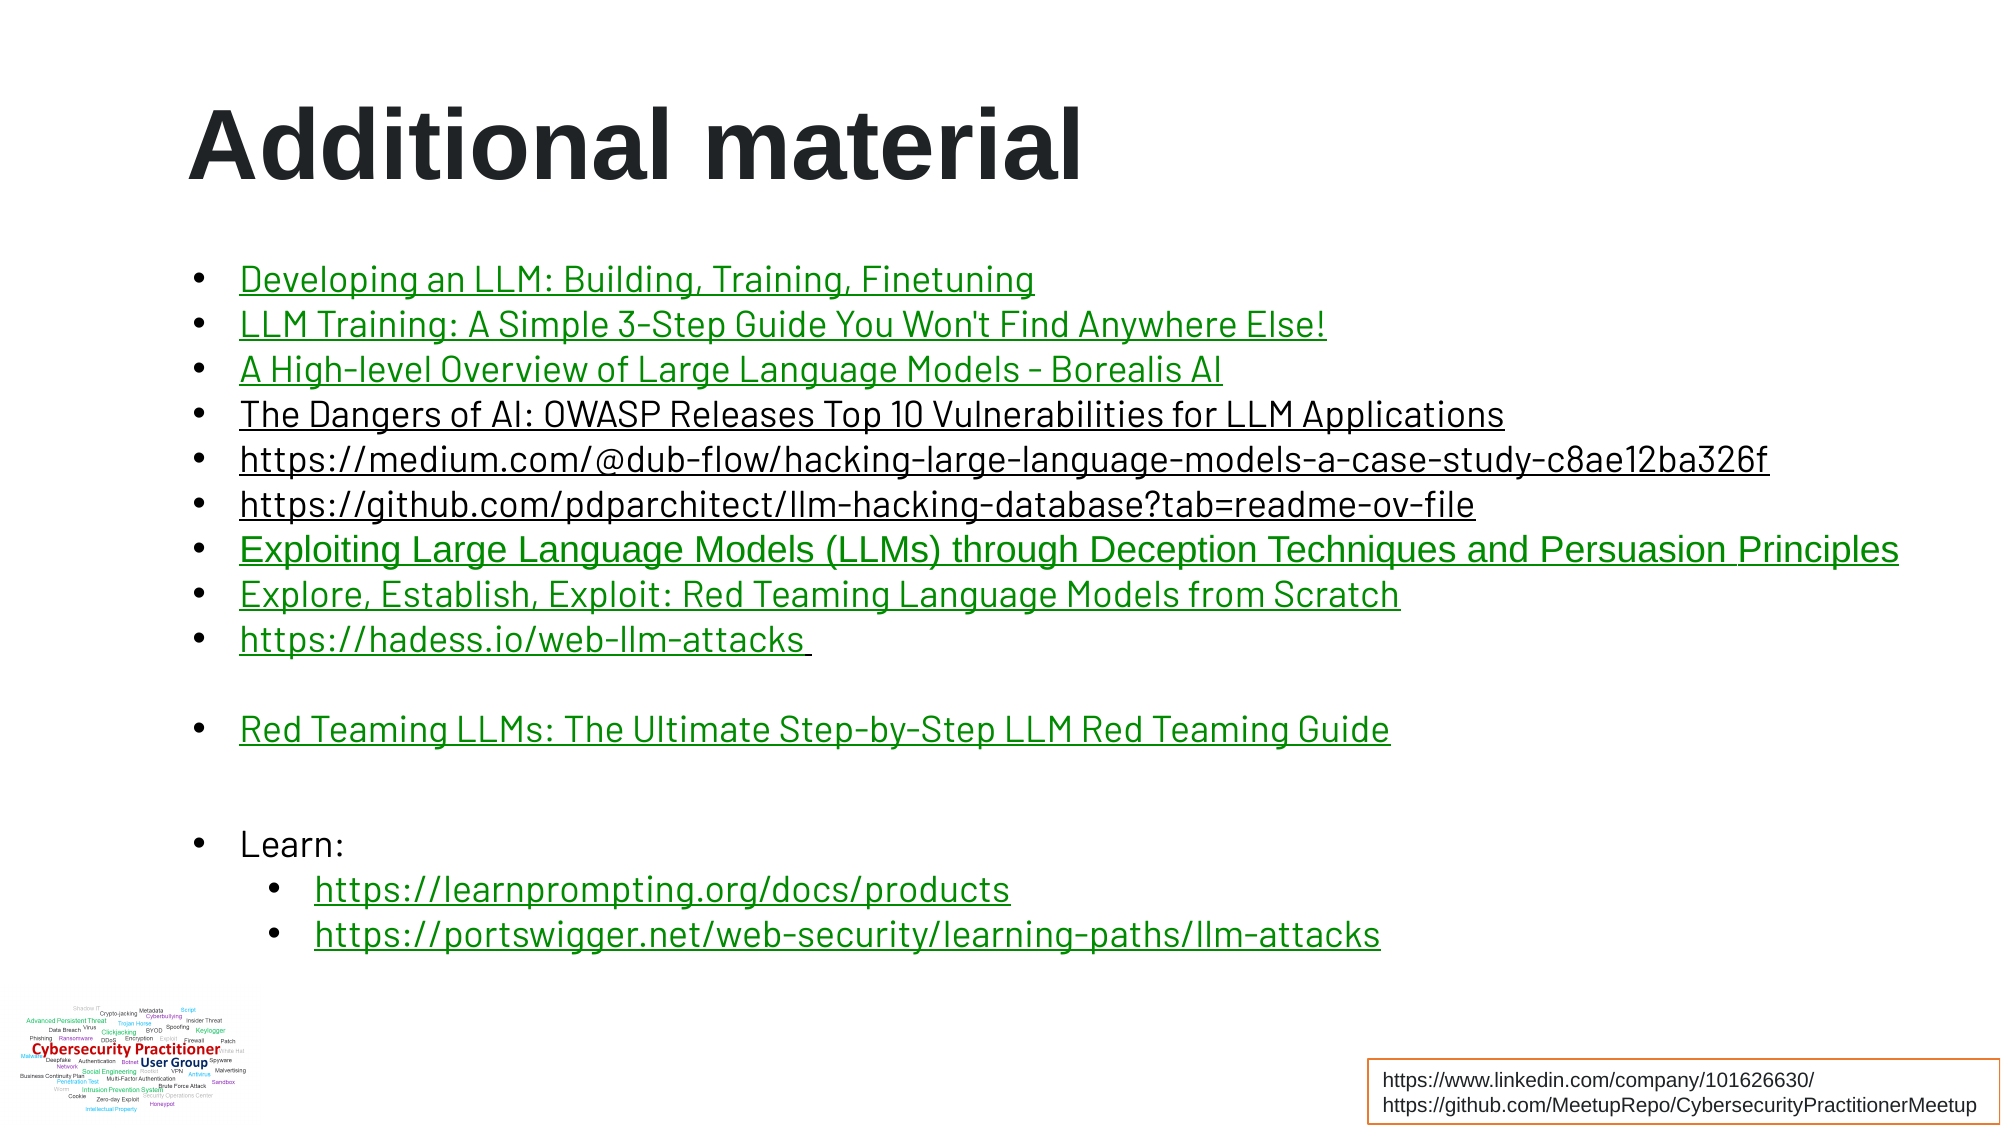

Additional material
Developing an LLM: Building, Training, Finetuning
LLM Training: A Simple 3-Step Guide You Won't Find Anywhere Else!
A High-level Overview of Large Language Models - Borealis AI
The Dangers of AI: OWASP Releases Top 10 Vulnerabilities for LLM Applications
https://medium.com/@dub-flow/hacking-large-language-models-a-case-study-c8ae12ba326f
https://github.com/pdparchitect/llm-hacking-database?tab=readme-ov-file
Exploiting Large Language Models (LLMs) through Deception Techniques and Persuasion Principles
Explore, Establish, Exploit: Red Teaming Language Models from Scratch
https://hadess.io/web-llm-attacks

Red Teaming LLMs: The Ultimate Step-by-Step LLM Red Teaming Guide

Learn:
https://learnprompting.org/docs/products
https://portswigger.net/web-security/learning-paths/llm-attacks